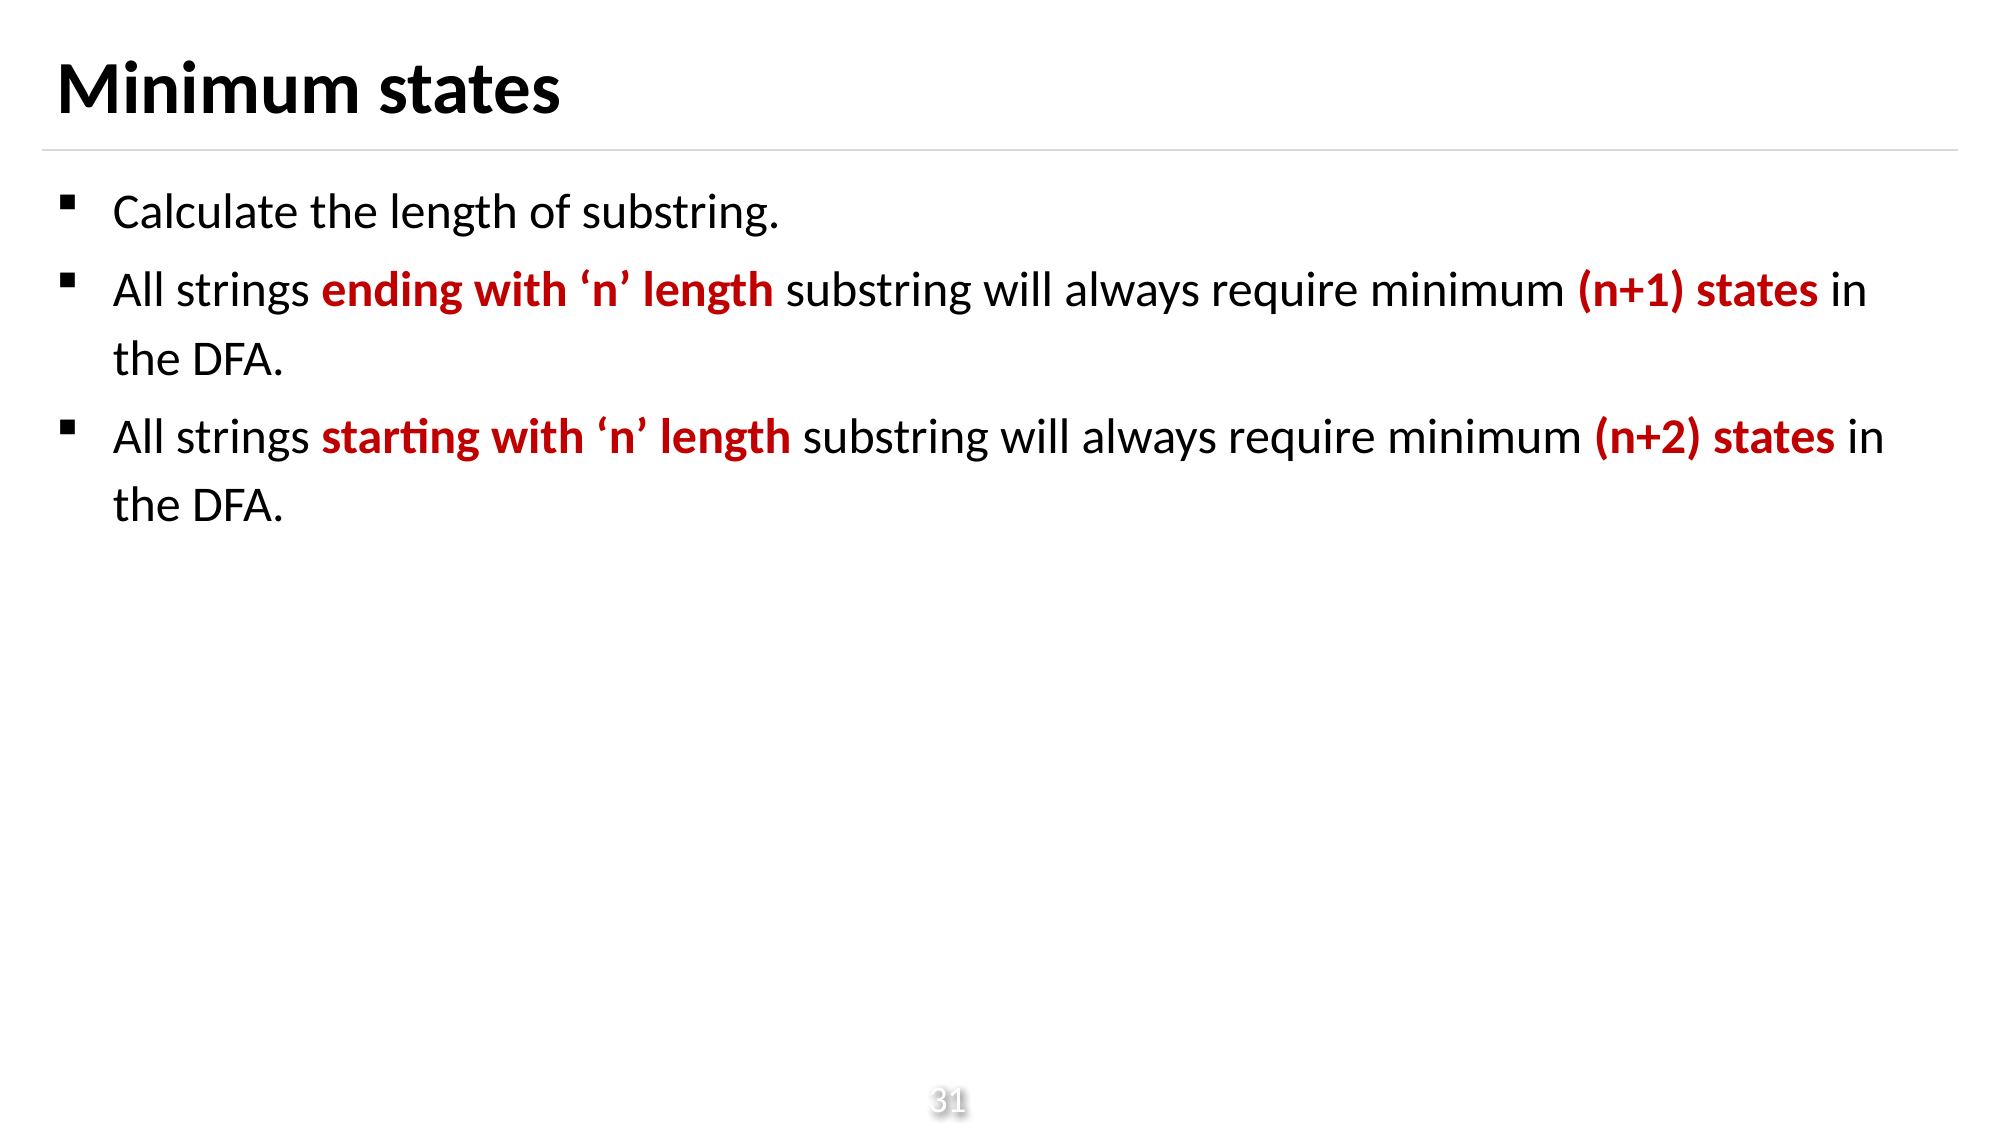

# Minimum states
Calculate the length of substring.
All strings ending with ‘n’ length substring will always require minimum (n+1) states in the DFA.
All strings starting with ‘n’ length substring will always require minimum (n+2) states in the DFA.